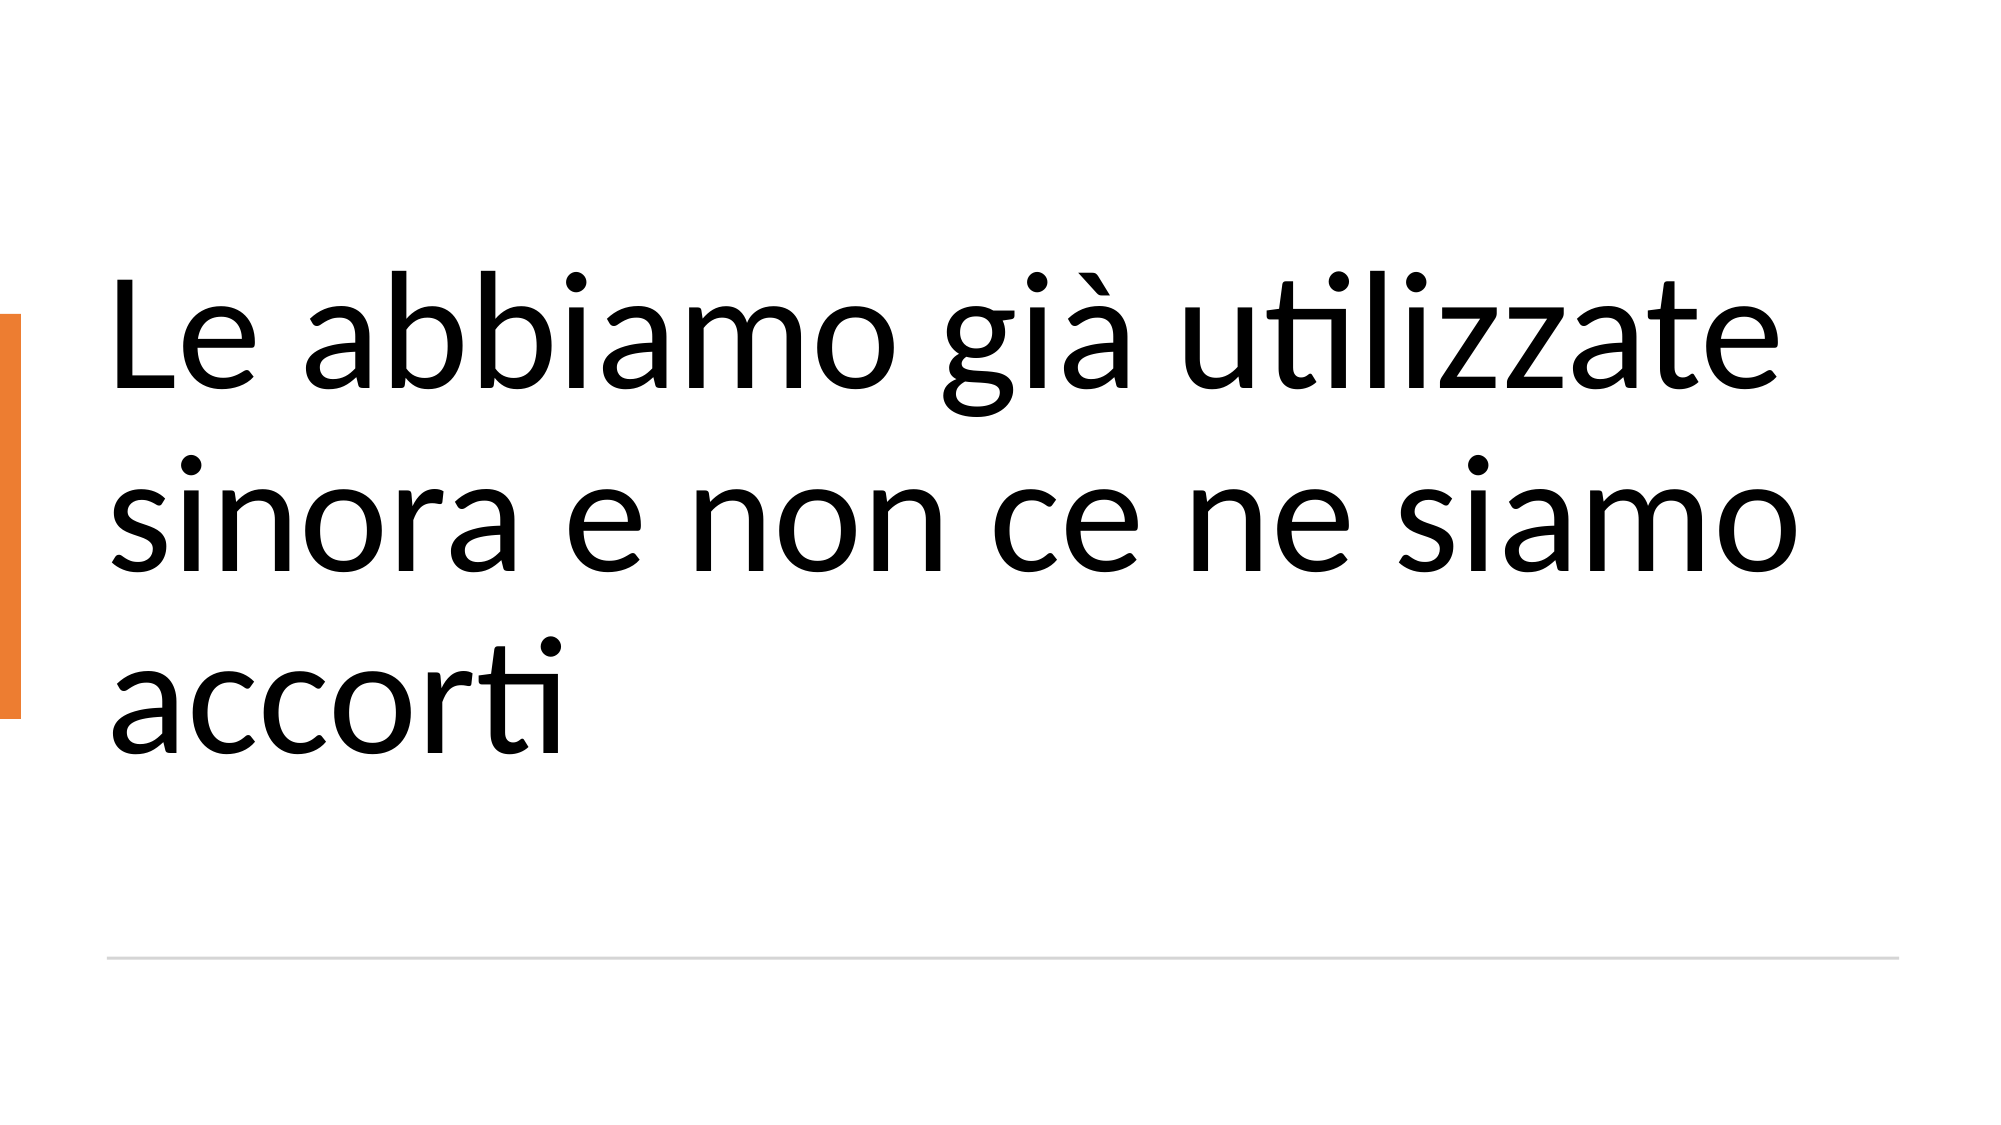

# Le abbiamo già utilizzate sinora e non ce ne siamo accorti